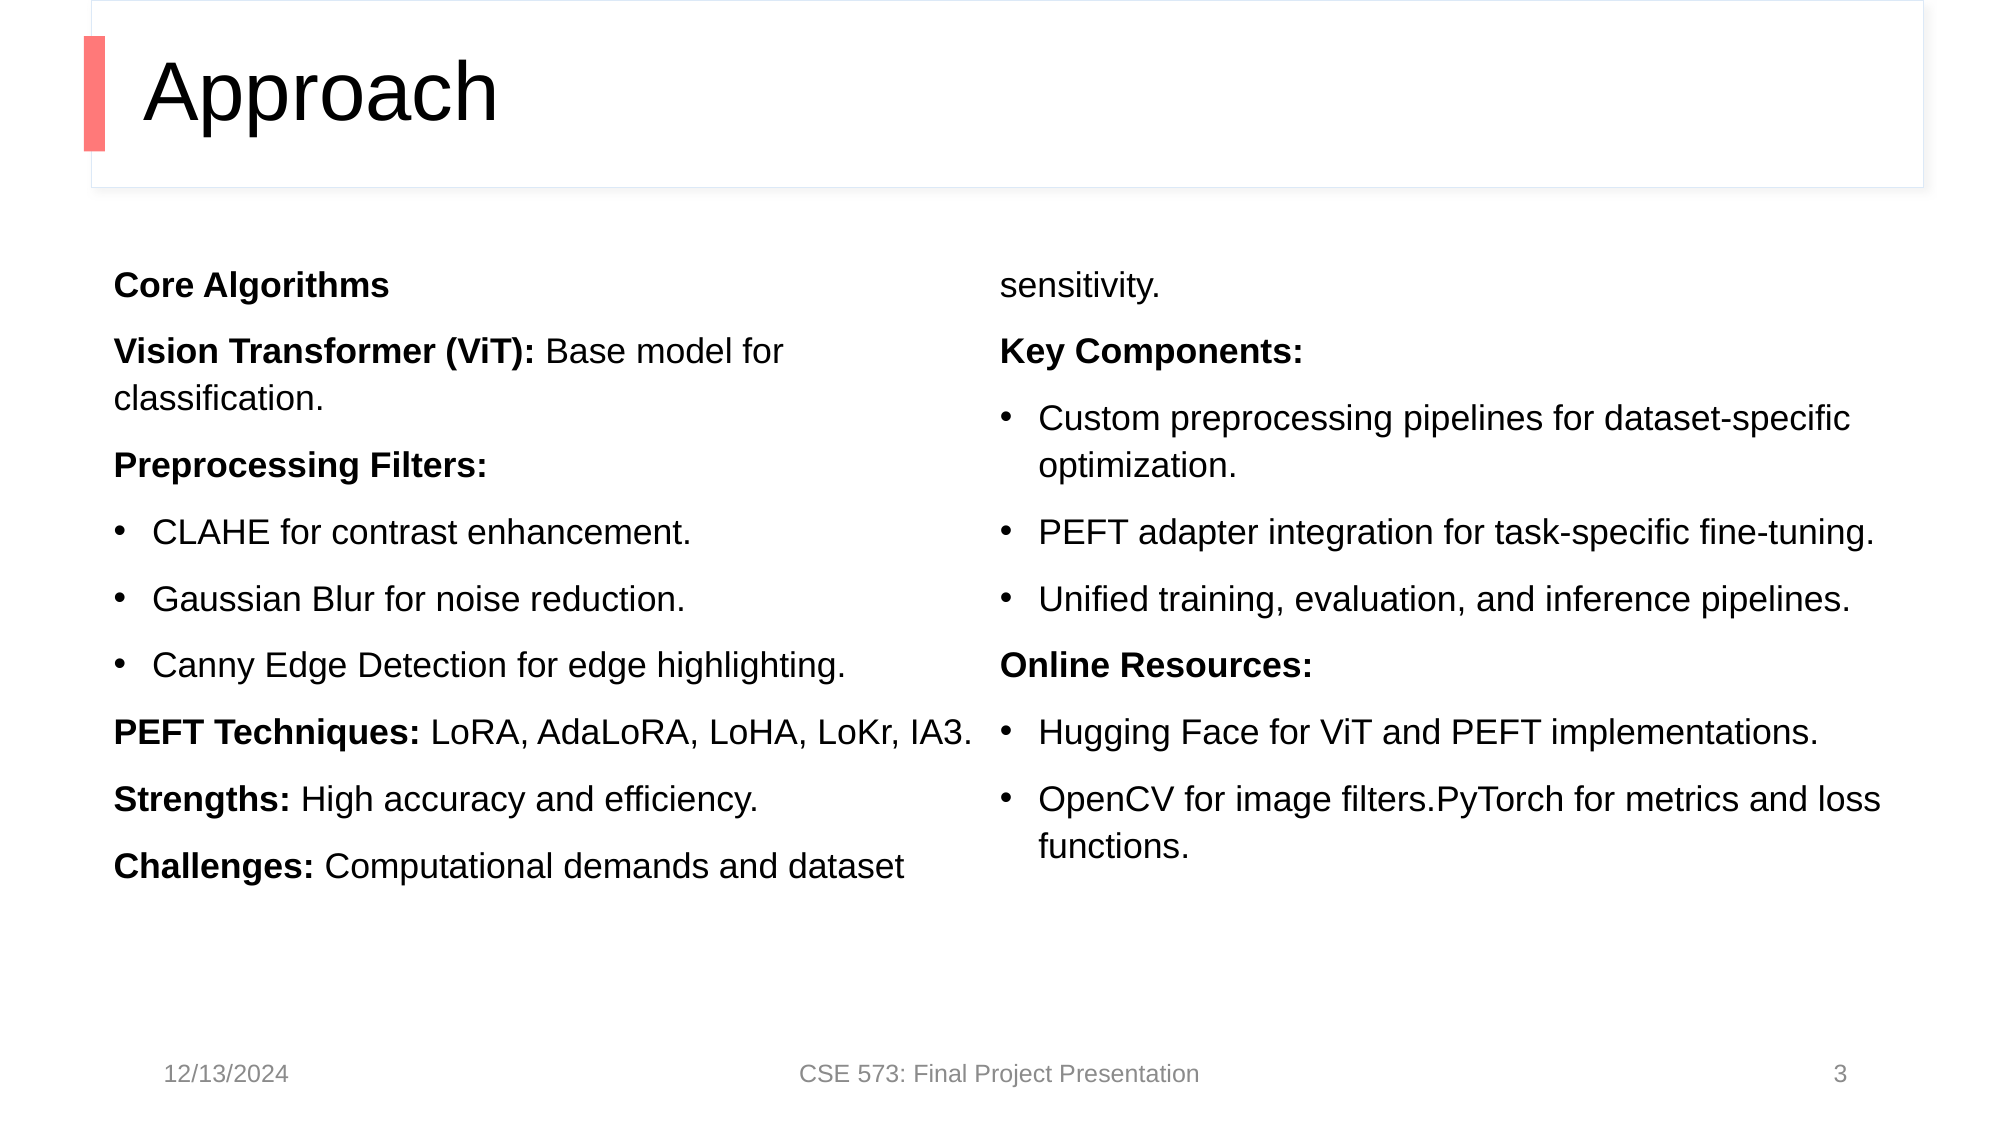

# Approach
Core Algorithms
Vision Transformer (ViT): Base model for classification.
Preprocessing Filters:
CLAHE for contrast enhancement.
Gaussian Blur for noise reduction.
Canny Edge Detection for edge highlighting.
PEFT Techniques: LoRA, AdaLoRA, LoHA, LoKr, IA3.
Strengths: High accuracy and efficiency.
Challenges: Computational demands and dataset sensitivity.
Key Components:
Custom preprocessing pipelines for dataset-specific optimization.
PEFT adapter integration for task-specific fine-tuning.
Unified training, evaluation, and inference pipelines.
Online Resources:
Hugging Face for ViT and PEFT implementations.
OpenCV for image filters.PyTorch for metrics and loss functions.
12/13/2024
CSE 573: Final Project Presentation
3